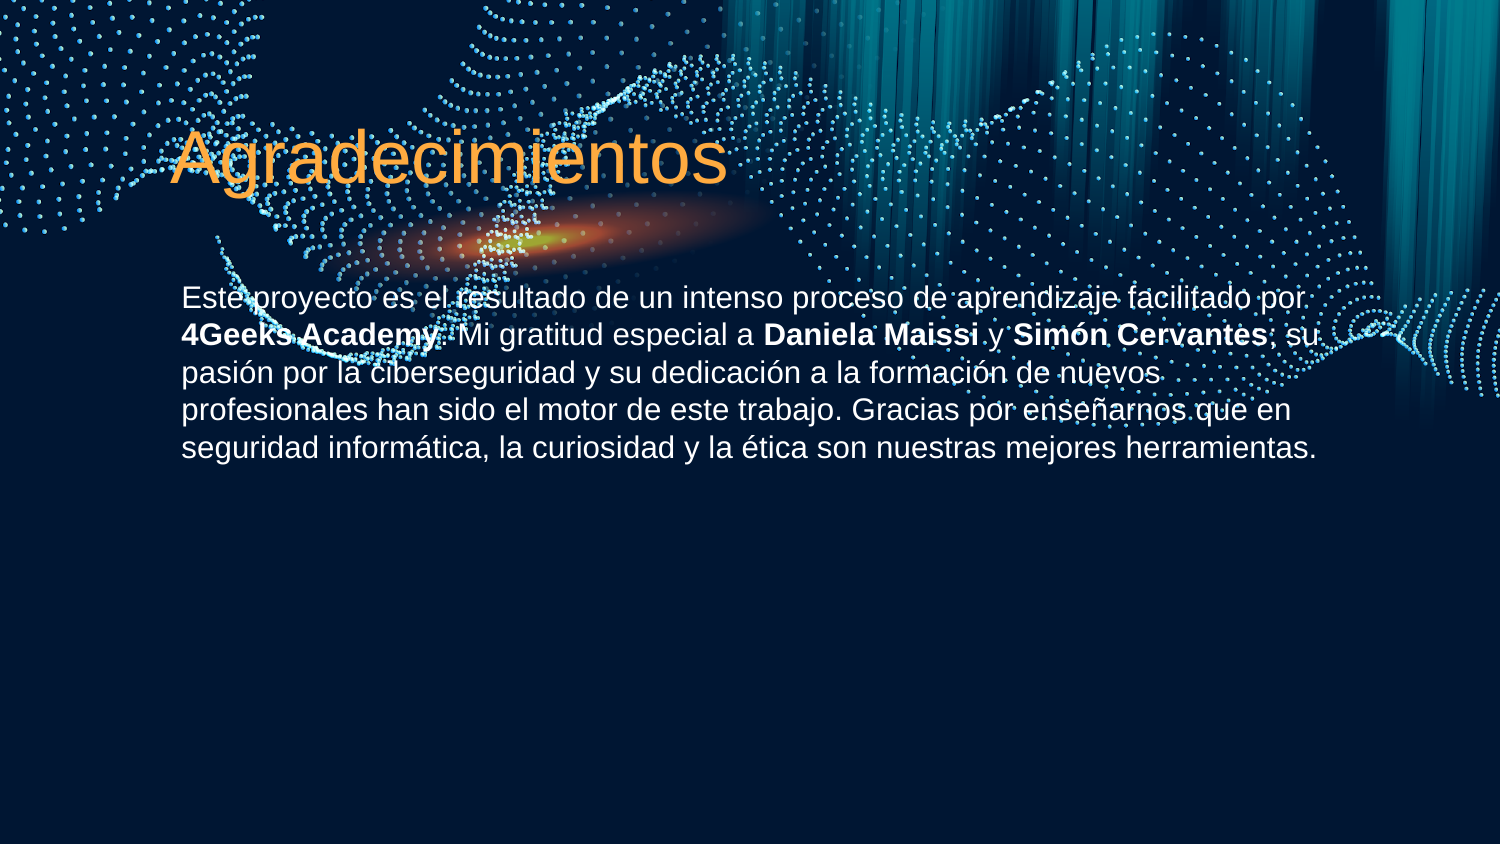

# Agradecimientos
Este proyecto es el resultado de un intenso proceso de aprendizaje facilitado por 4Geeks Academy. Mi gratitud especial a Daniela Maissi y Simón Cervantes; su pasión por la ciberseguridad y su dedicación a la formación de nuevos profesionales han sido el motor de este trabajo. Gracias por enseñarnos que en seguridad informática, la curiosidad y la ética son nuestras mejores herramientas.